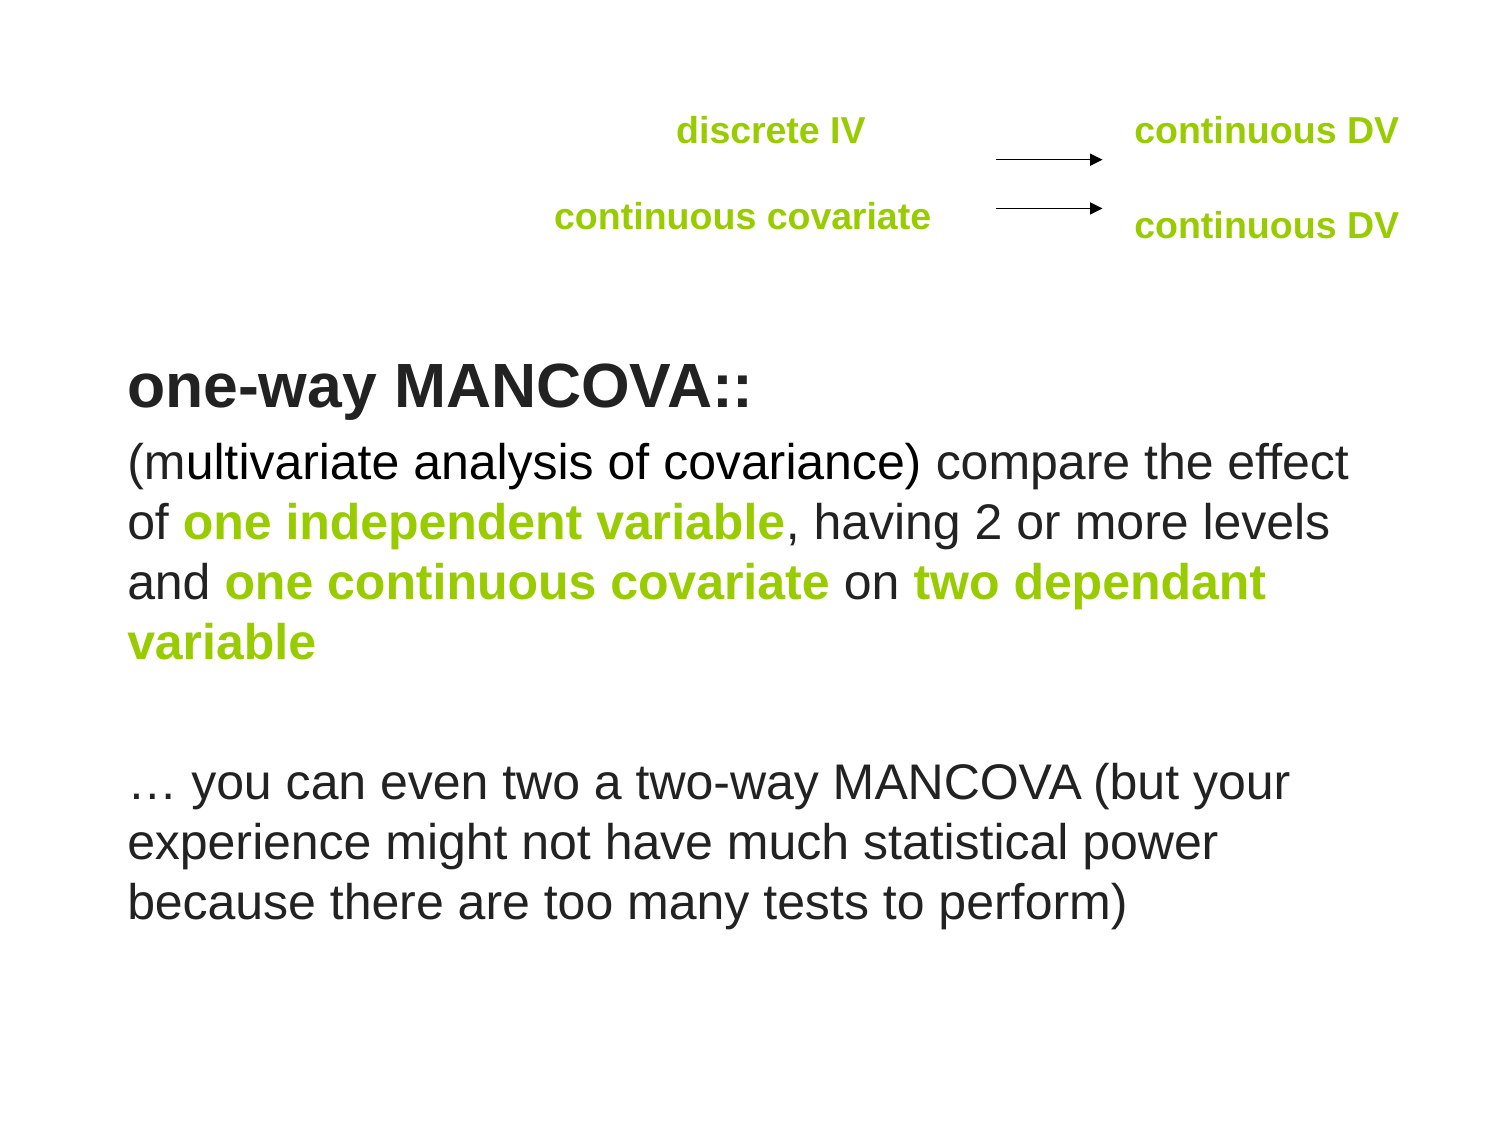

discrete IV
continuous DV
continuous covariate
continuous DV
one-way MANCOVA::
(multivariate analysis of covariance) compare the effect of one independent variable, having 2 or more levels and one continuous covariate on two dependant variable

… you can even two a two-way MANCOVA (but your experience might not have much statistical power because there are too many tests to perform)